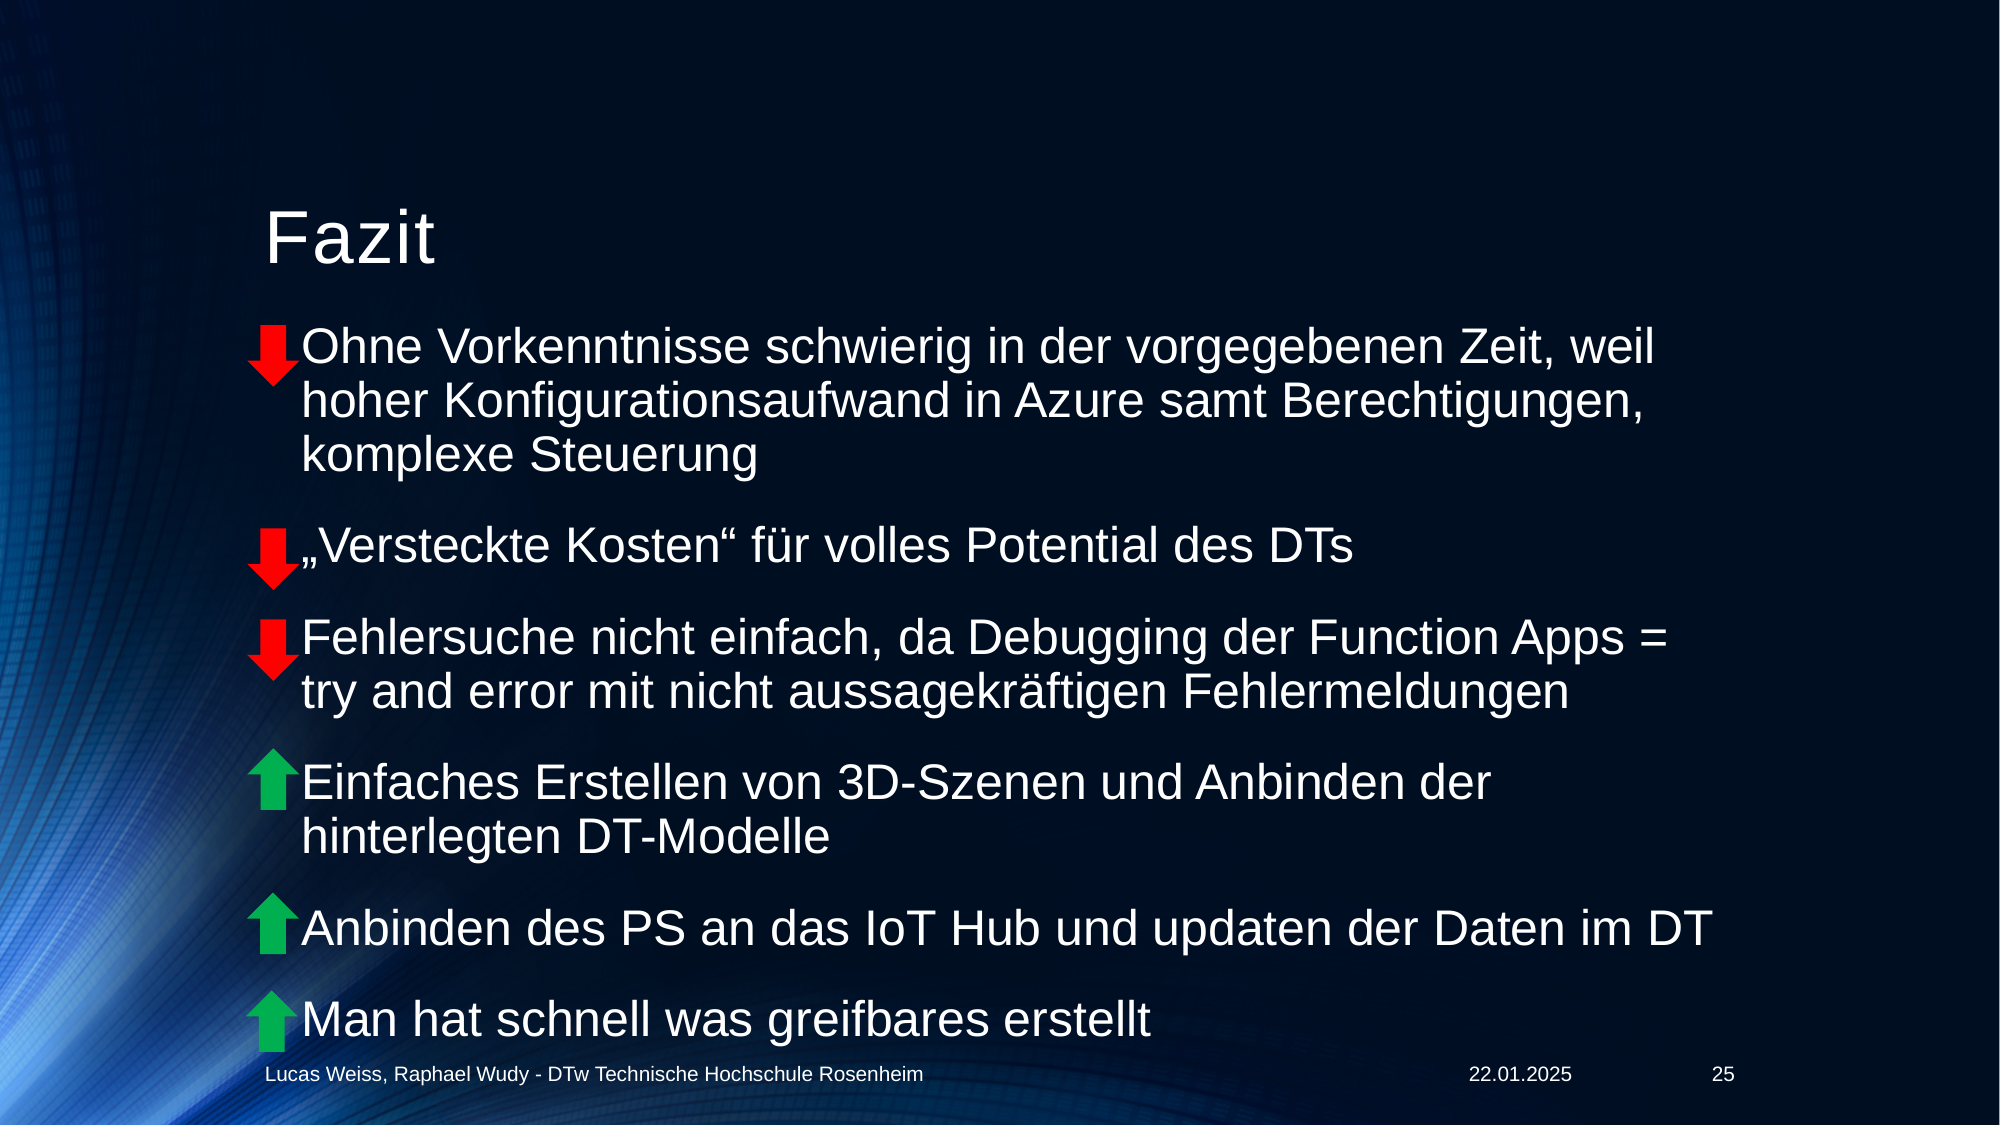

# Fazit
Ohne Vorkenntnisse schwierig in der vorgegebenen Zeit, weil hoher Konfigurationsaufwand in Azure samt Berechtigungen, komplexe Steuerung
„Versteckte Kosten“ für volles Potential des DTs
Fehlersuche nicht einfach, da Debugging der Function Apps = try and error mit nicht aussagekräftigen Fehlermeldungen
Einfaches Erstellen von 3D-Szenen und Anbinden der hinterlegten DT-Modelle
Anbinden des PS an das IoT Hub und updaten der Daten im DT
Man hat schnell was greifbares erstellt

Lucas Weiss, Raphael Wudy - DTw Technische Hochschule Rosenheim
22.01.2025
25